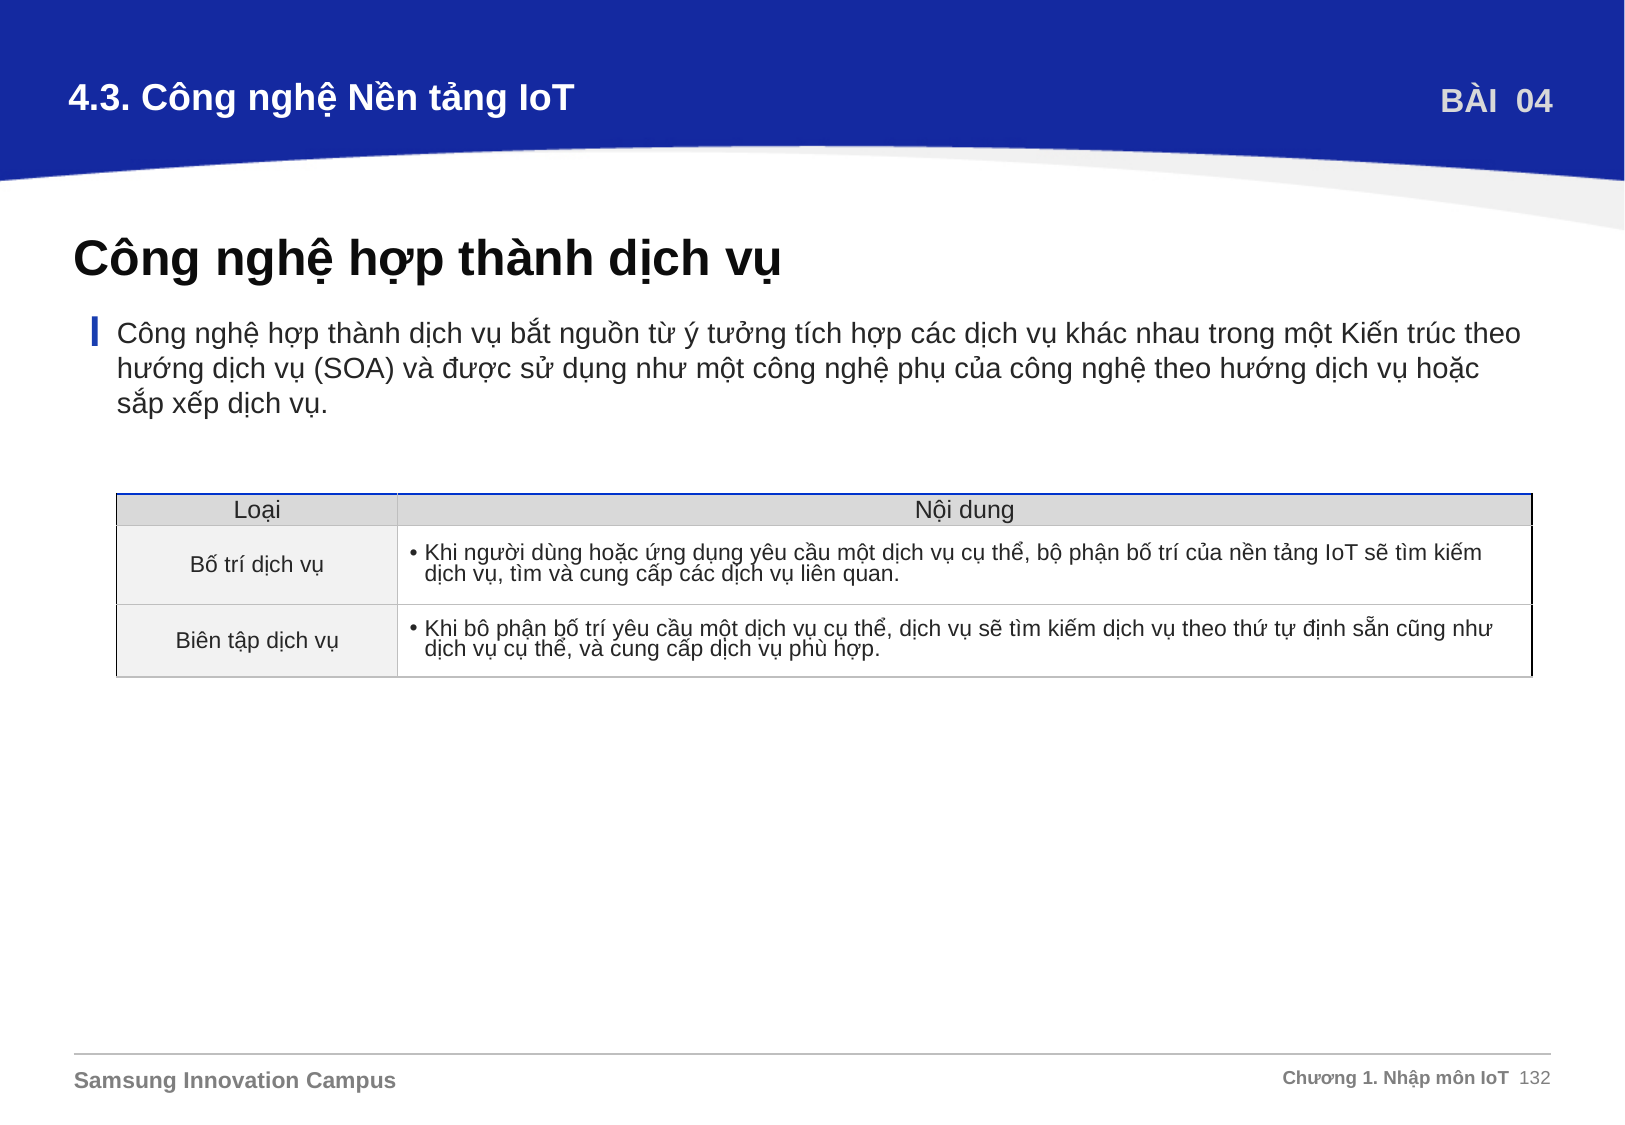

4.3. Công nghệ Nền tảng IoT
BÀI  04
Công nghệ hợp thành dịch vụ
Công nghệ hợp thành dịch vụ bắt nguồn từ ý tưởng tích hợp các dịch vụ khác nhau trong một Kiến trúc theo hướng dịch vụ (SOA) và được sử dụng như một công nghệ phụ của công nghệ theo hướng dịch vụ hoặc sắp xếp dịch vụ.

| Loại | Nội dung |
| --- | --- |
| Bố trí dịch vụ | Khi người dùng hoặc ứng dụng yêu cầu một dịch vụ cụ thể, bộ phận bố trí của nền tảng IoT sẽ tìm kiếm dịch vụ, tìm và cung cấp các dịch vụ liên quan. |
| Biên tập dịch vụ | Khi bô phận bố trí yêu cầu một dịch vụ cụ thể, dịch vụ sẽ tìm kiếm dịch vụ theo thứ tự định sẵn cũng như dịch vụ cụ thể, và cung cấp dịch vụ phù hợp. |